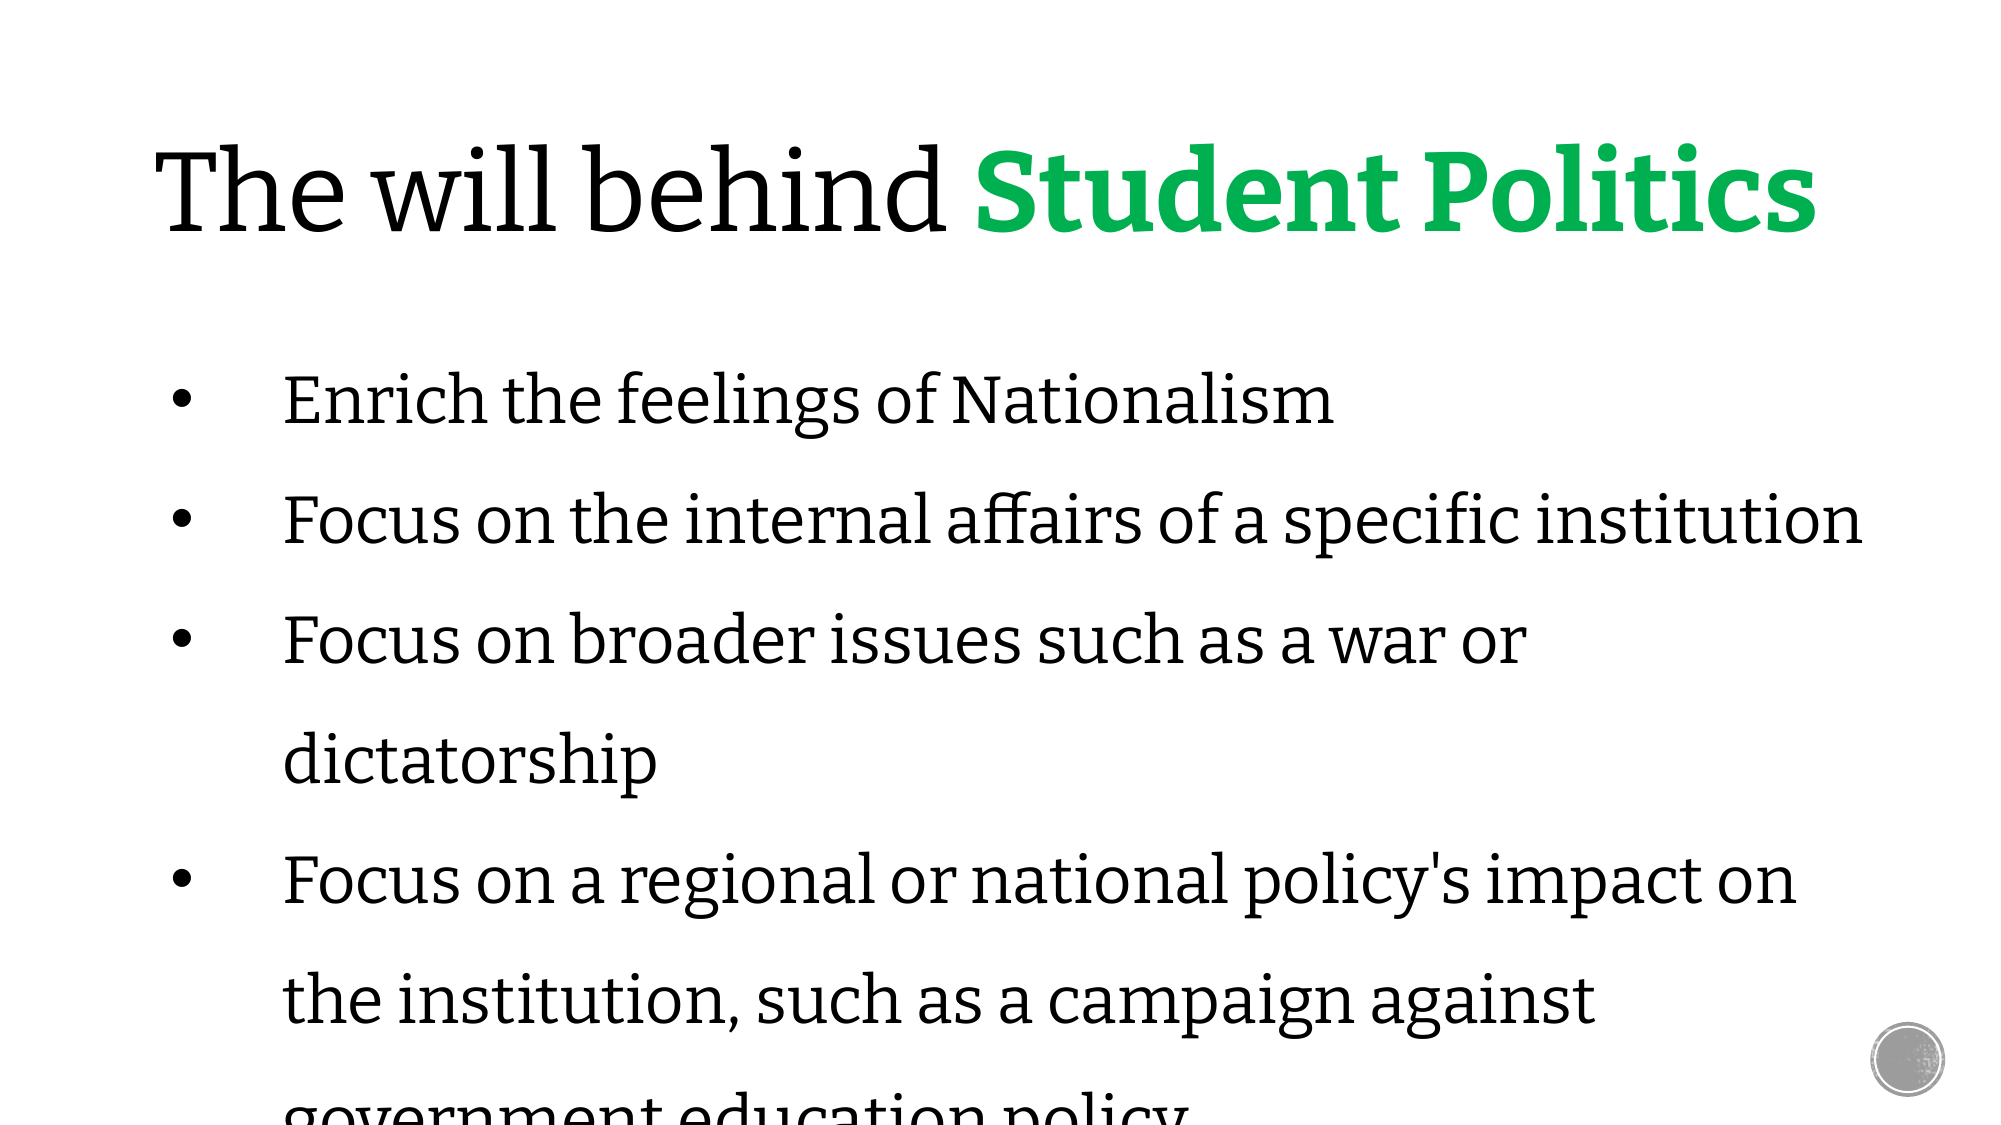

The will behind Student Politics
Enrich the feelings of Nationalism
Focus on the internal affairs of a specific institution
Focus on broader issues such as a war or dictatorship
Focus on a regional or national policy's impact on the institution, such as a campaign against government education policy.